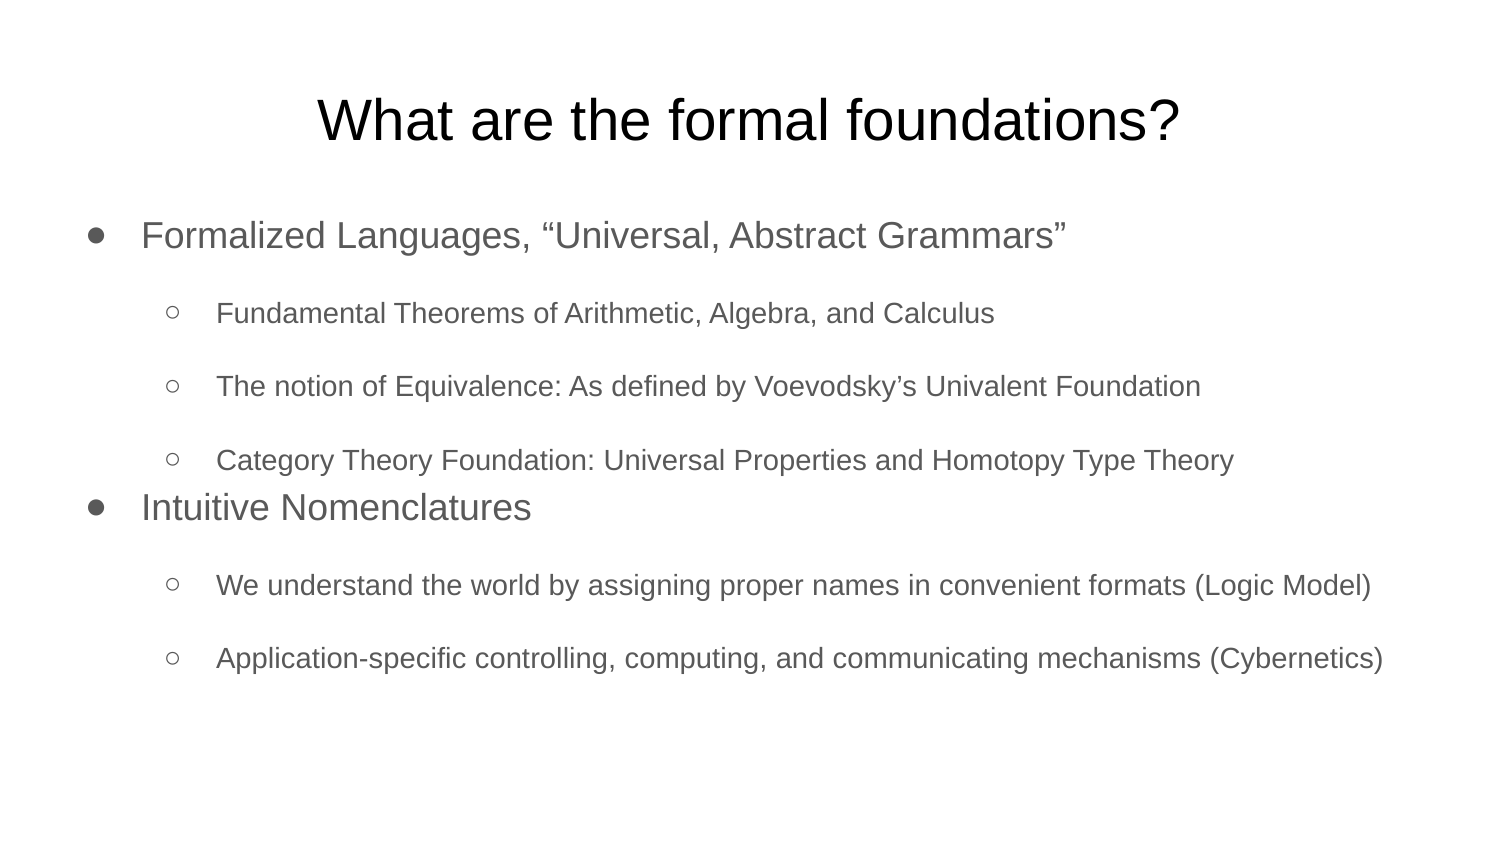

# What are the formal foundations?
Formalized Languages, “Universal, Abstract Grammars”
Fundamental Theorems of Arithmetic, Algebra, and Calculus
The notion of Equivalence: As defined by Voevodsky’s Univalent Foundation
Category Theory Foundation: Universal Properties and Homotopy Type Theory
Intuitive Nomenclatures
We understand the world by assigning proper names in convenient formats (Logic Model)
Application-specific controlling, computing, and communicating mechanisms (Cybernetics)